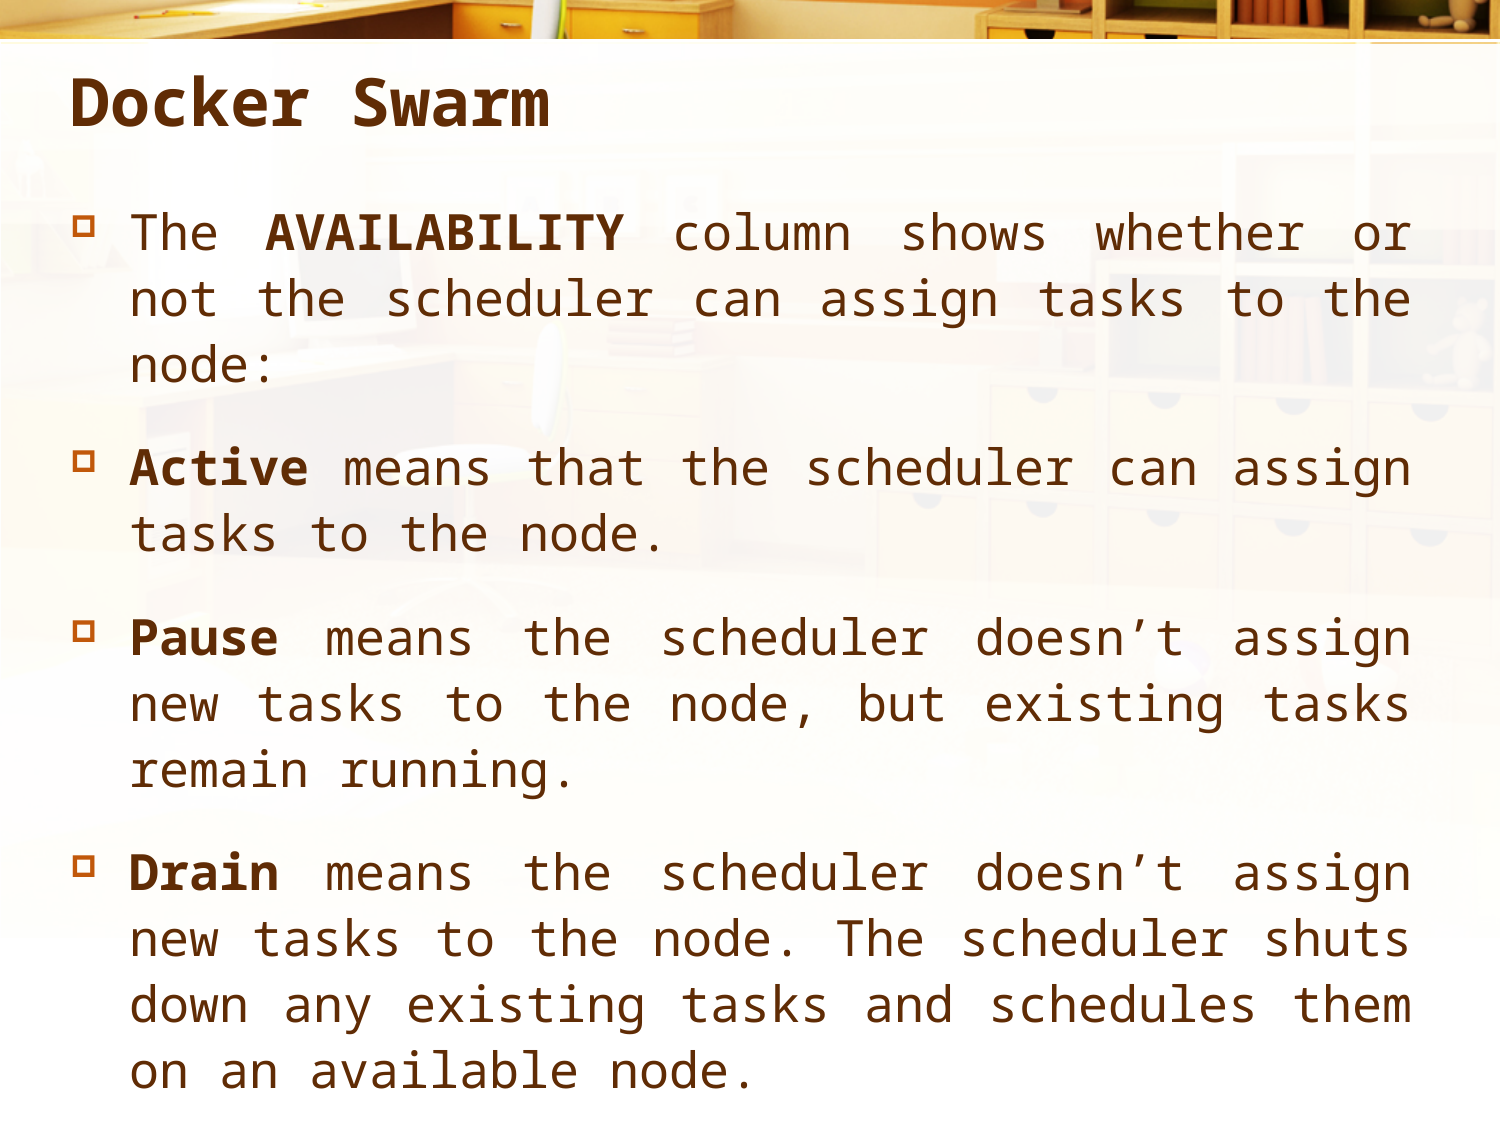

# Docker Swarm
The AVAILABILITY column shows whether or not the scheduler can assign tasks to the node:
Active means that the scheduler can assign tasks to the node.
Pause means the scheduler doesn’t assign new tasks to the node, but existing tasks remain running.
Drain means the scheduler doesn’t assign new tasks to the node. The scheduler shuts down any existing tasks and schedules them on an available node.
The MANAGER STATUS column shows node participation in the Raft consensus: